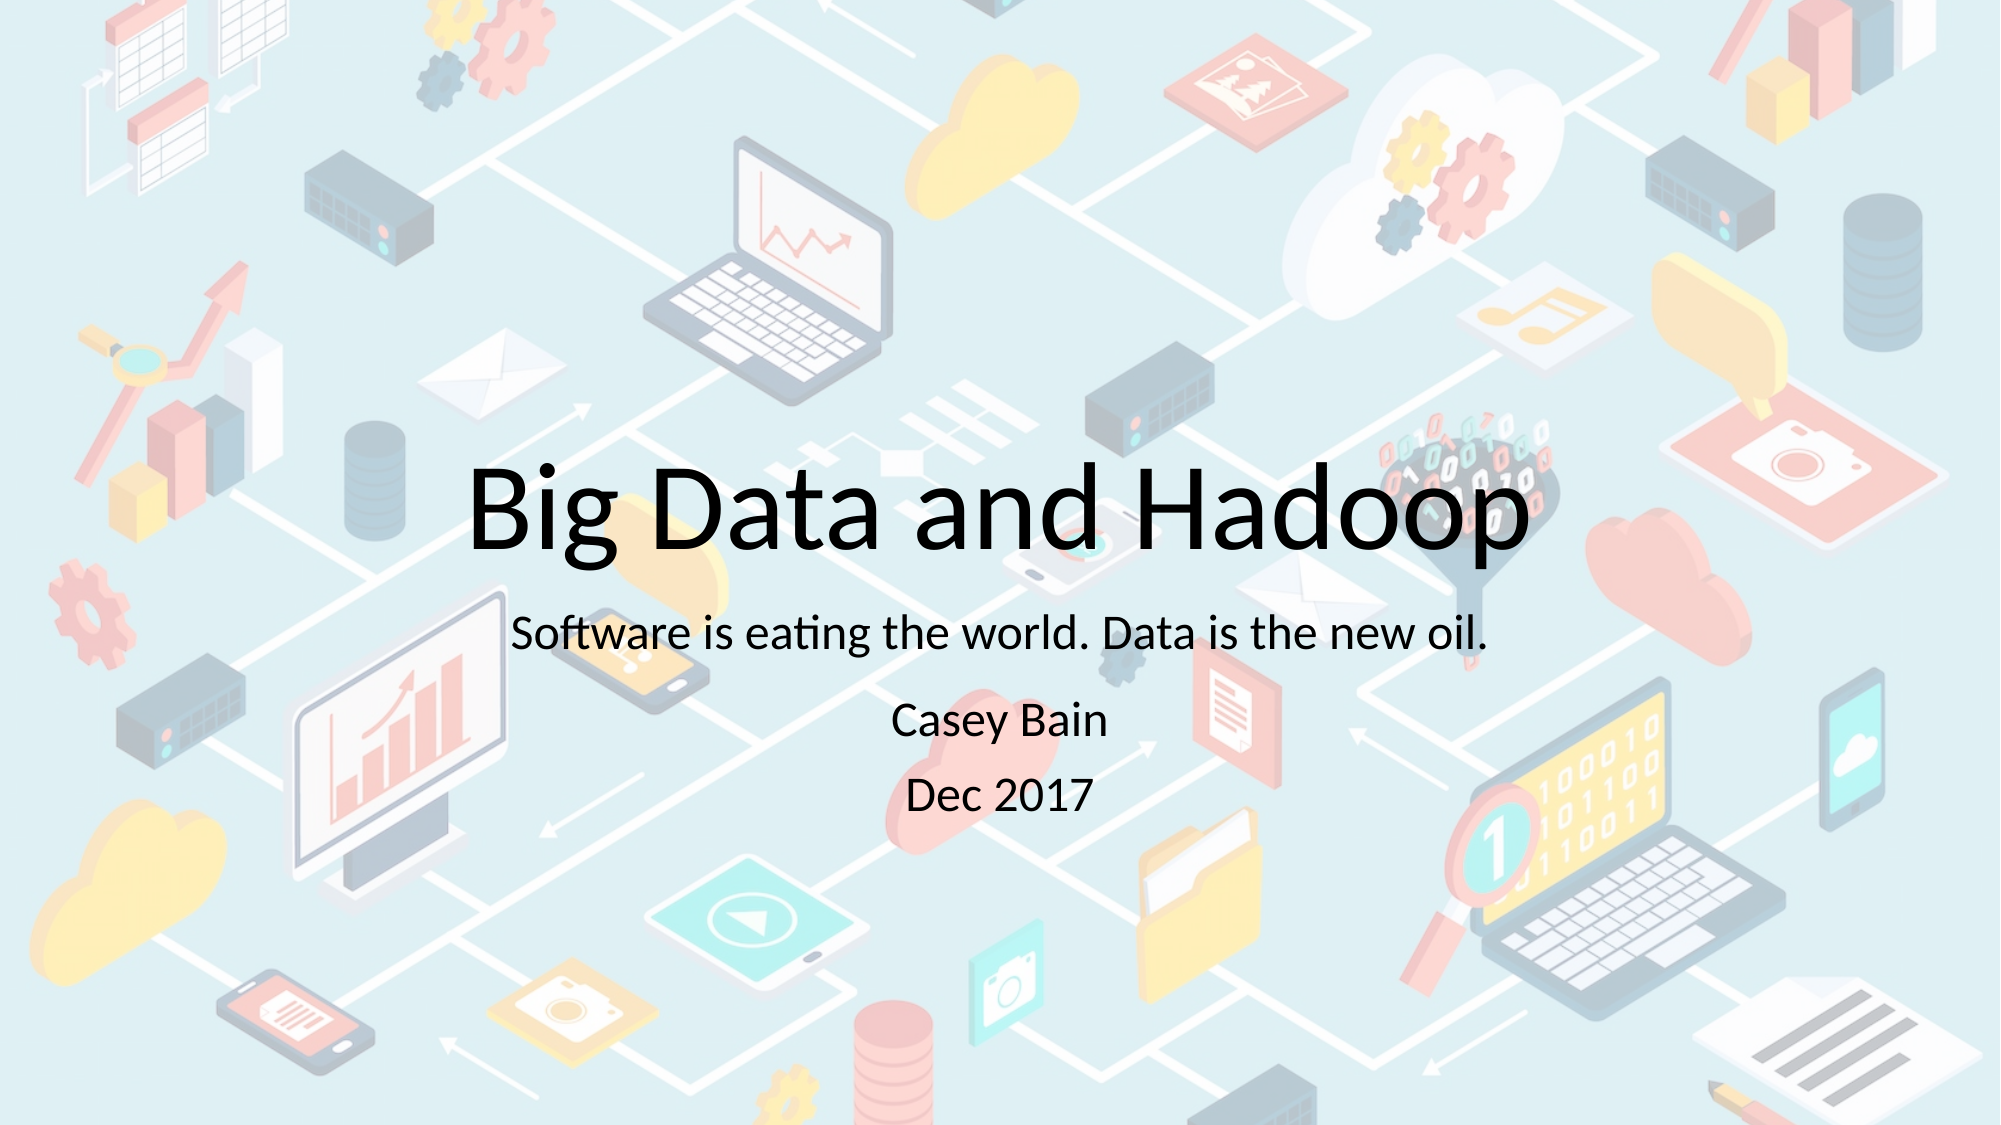

# Big Data and Hadoop
Software is eating the world. Data is the new oil.
Casey Bain
Dec 2017